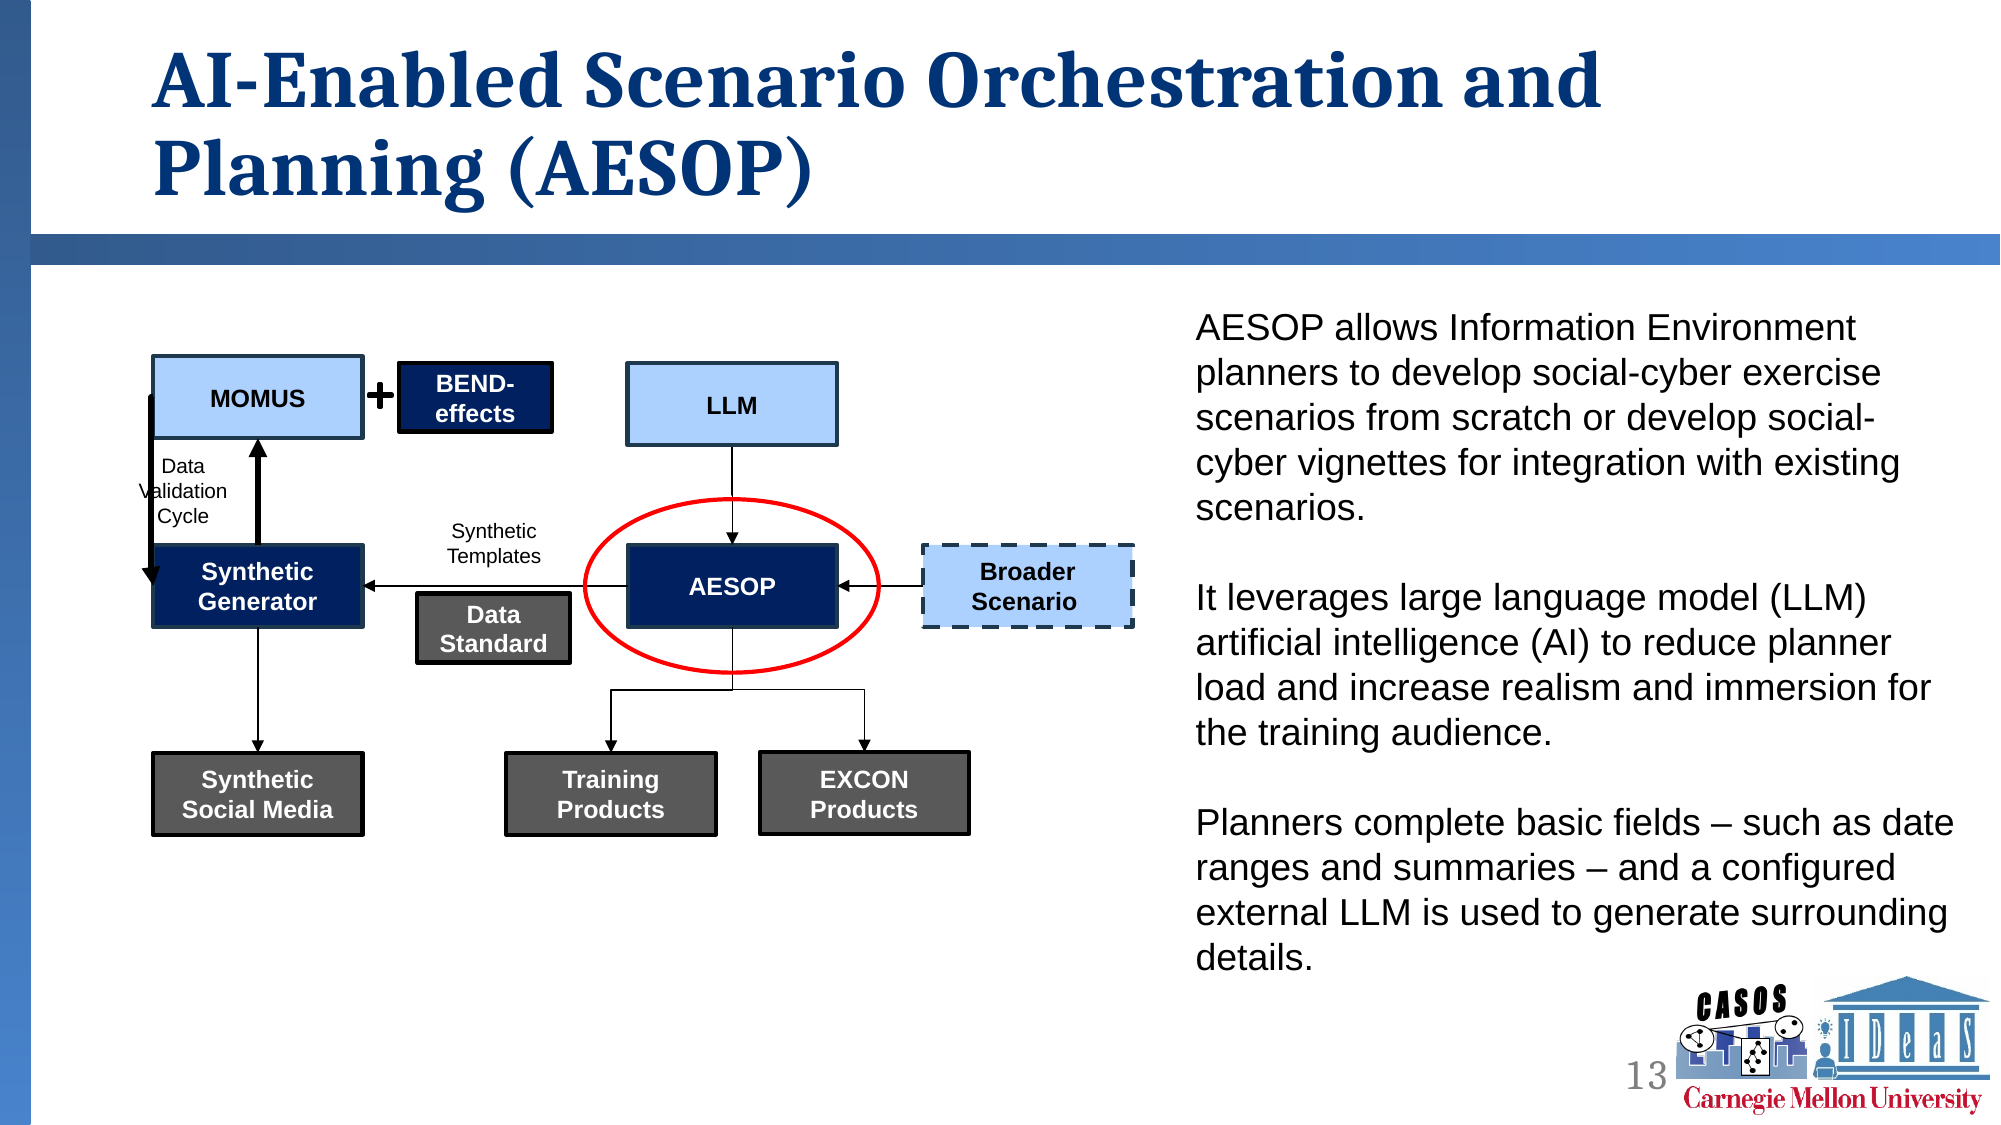

# AI-Enabled Scenario Orchestration and Planning (AESOP)
AESOP allows Information Environment planners to develop social-cyber exercise scenarios from scratch or develop social-cyber vignettes for integration with existing scenarios.

It leverages large language model (LLM) artificial intelligence (AI) to reduce planner load and increase realism and immersion for the training audience.

Planners complete basic fields – such as date ranges and summaries – and a configured external LLM is used to generate surrounding details.
MOMUS
BEND-effects
LLM

Data Validation
Cycle

Synthetic Templates
Synthetic Generator
Broader Scenario
AESOP
Data
Standard
EXCON Products
Synthetic Social Media
Training Products
13